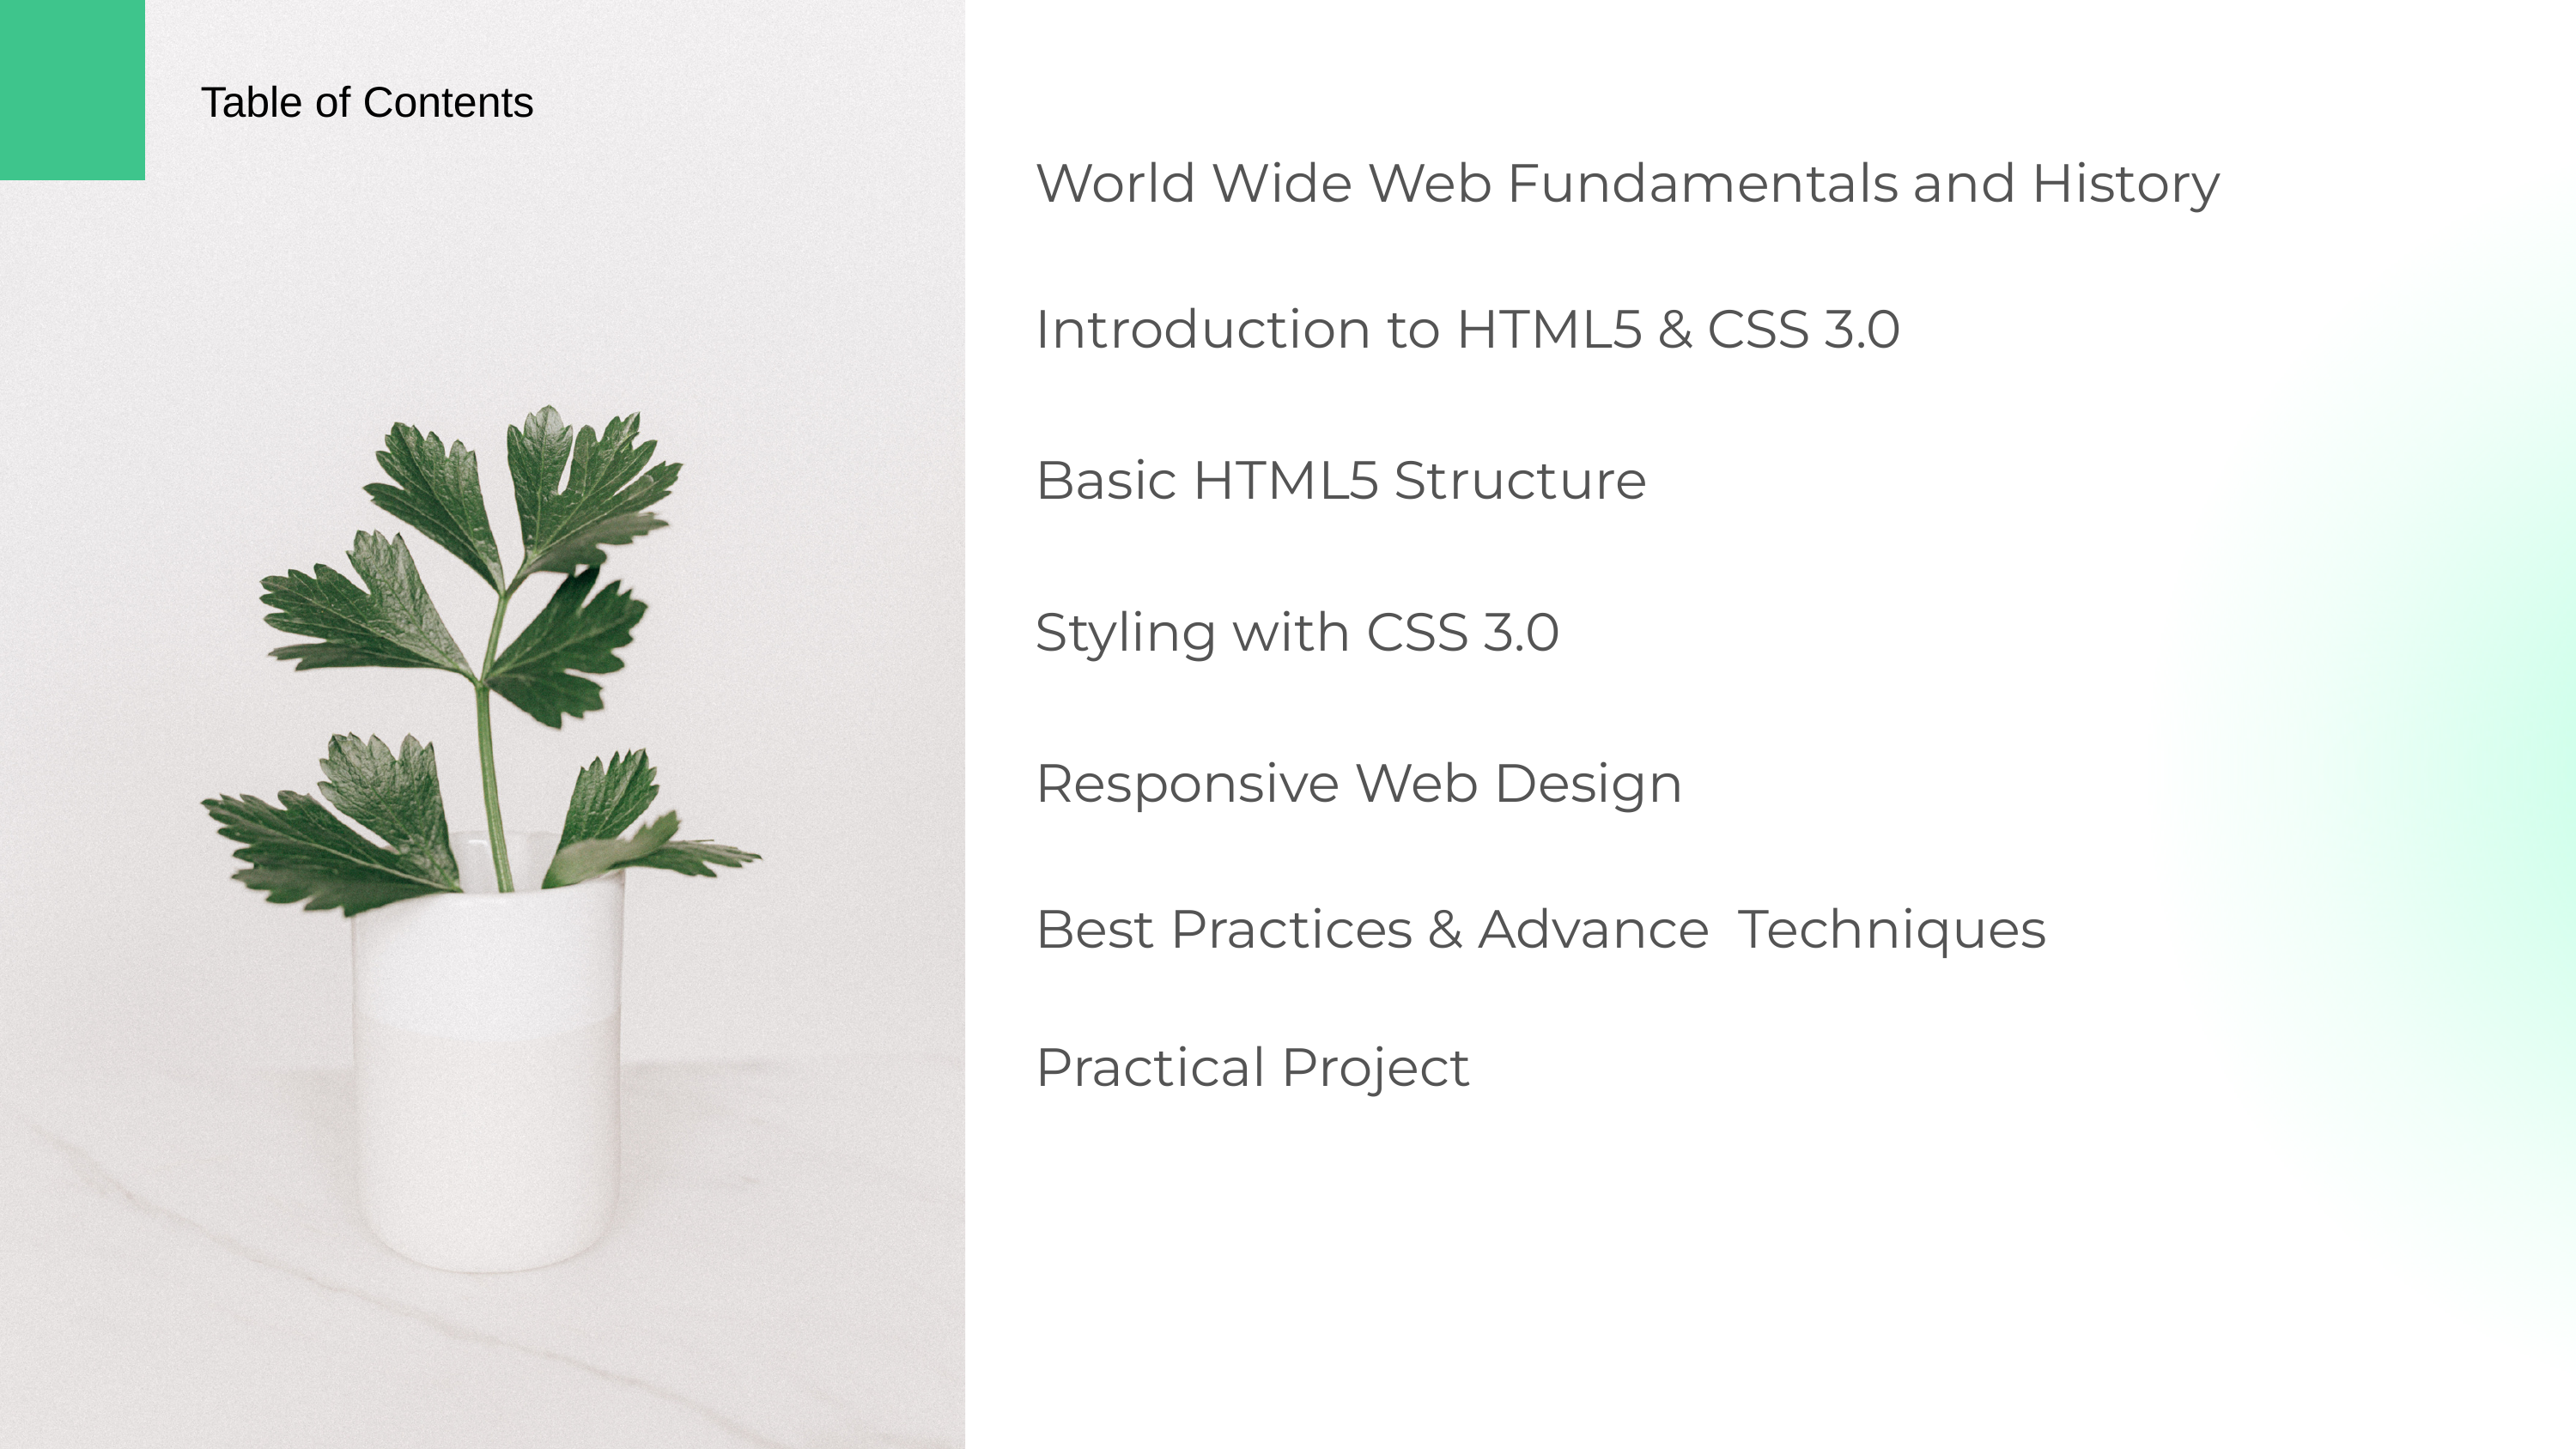

Table of Contents

World Wide Web Fundamentals and History
Introduction to HTML5 & CSS 3.0
Basic HTML5 Structure
Styling with CSS 3.0
Responsive Web Design
Best Practices & Advance  Techniques
Practical Project